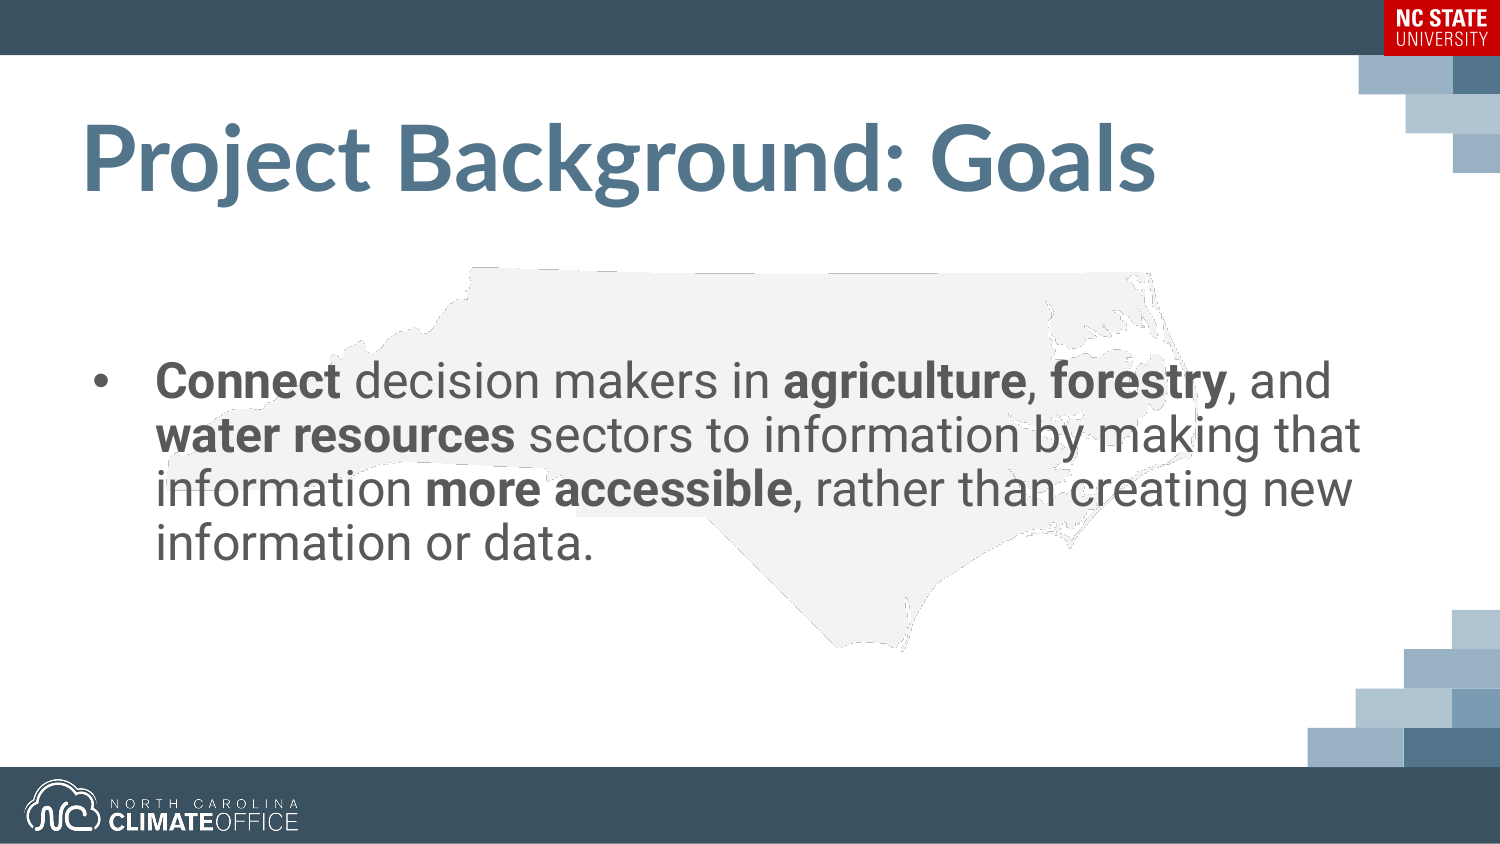

# Project Background: Goals

Connect decision makers in agriculture, forestry, and water resources sectors to information by making that information more accessible, rather than creating new information or data.